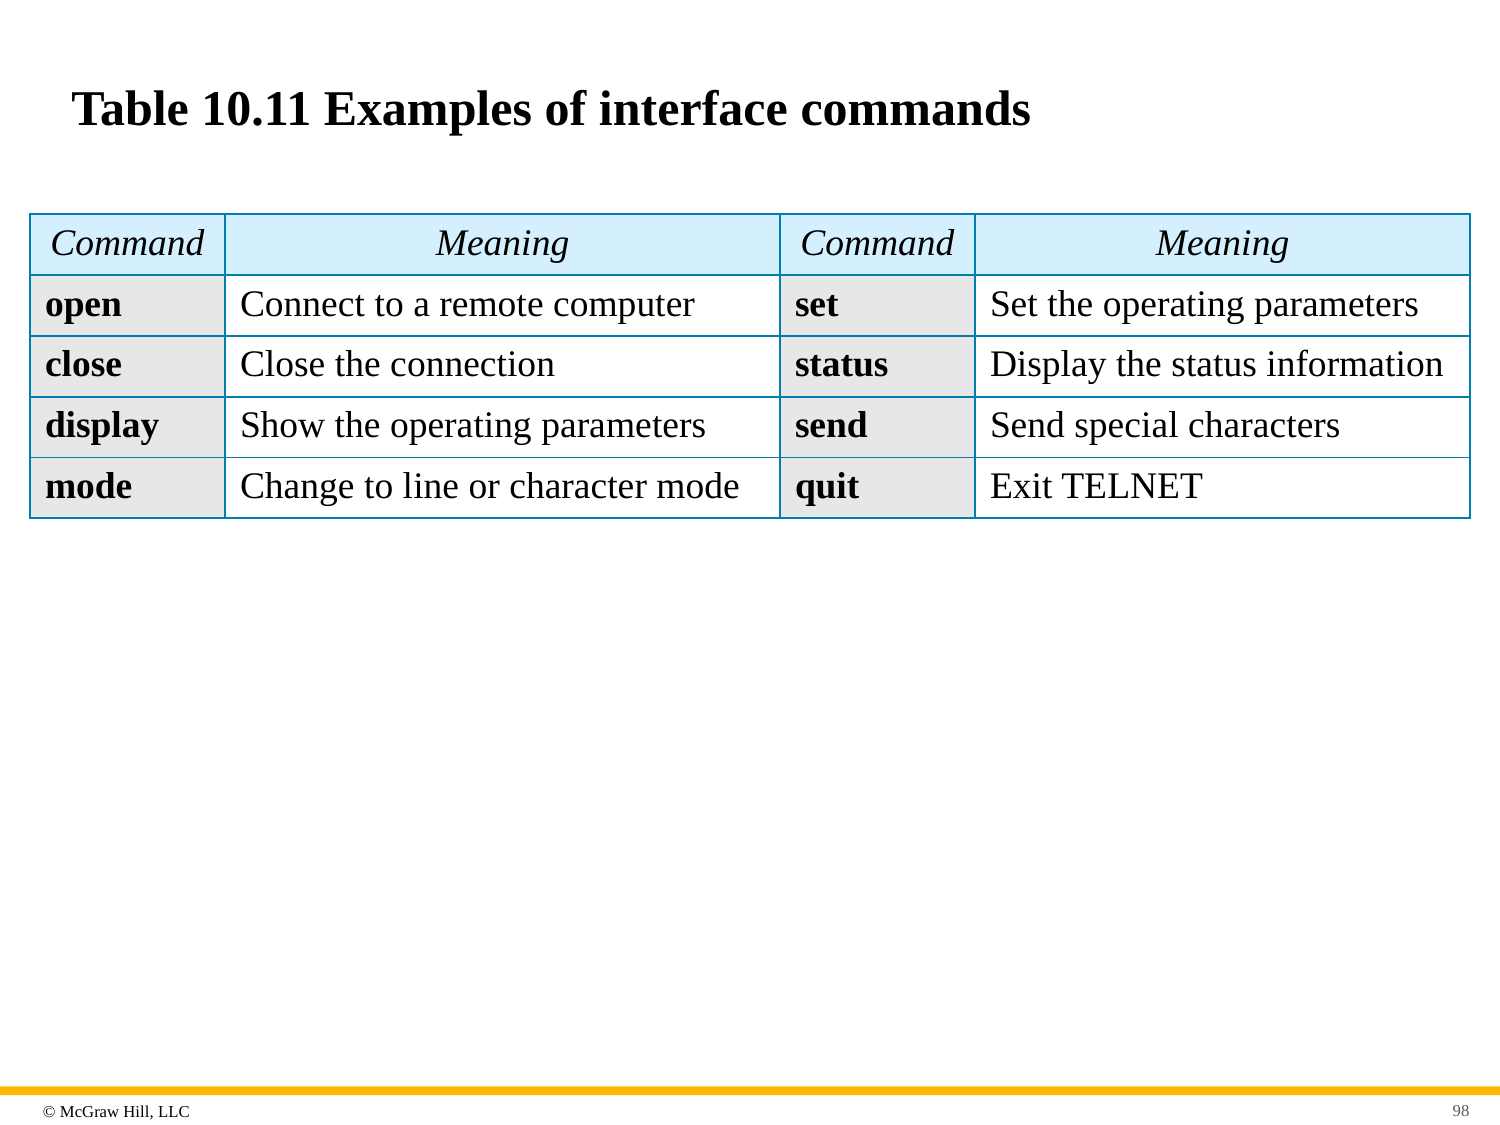

# Table 10.11 Examples of interface commands
| Command | Meaning | Command | Meaning |
| --- | --- | --- | --- |
| open | Connect to a remote computer | set | Set the operating parameters |
| close | Close the connection | status | Display the status information |
| display | Show the operating parameters | send | Send special characters |
| mode | Change to line or character mode | quit | Exit TELNET |
98